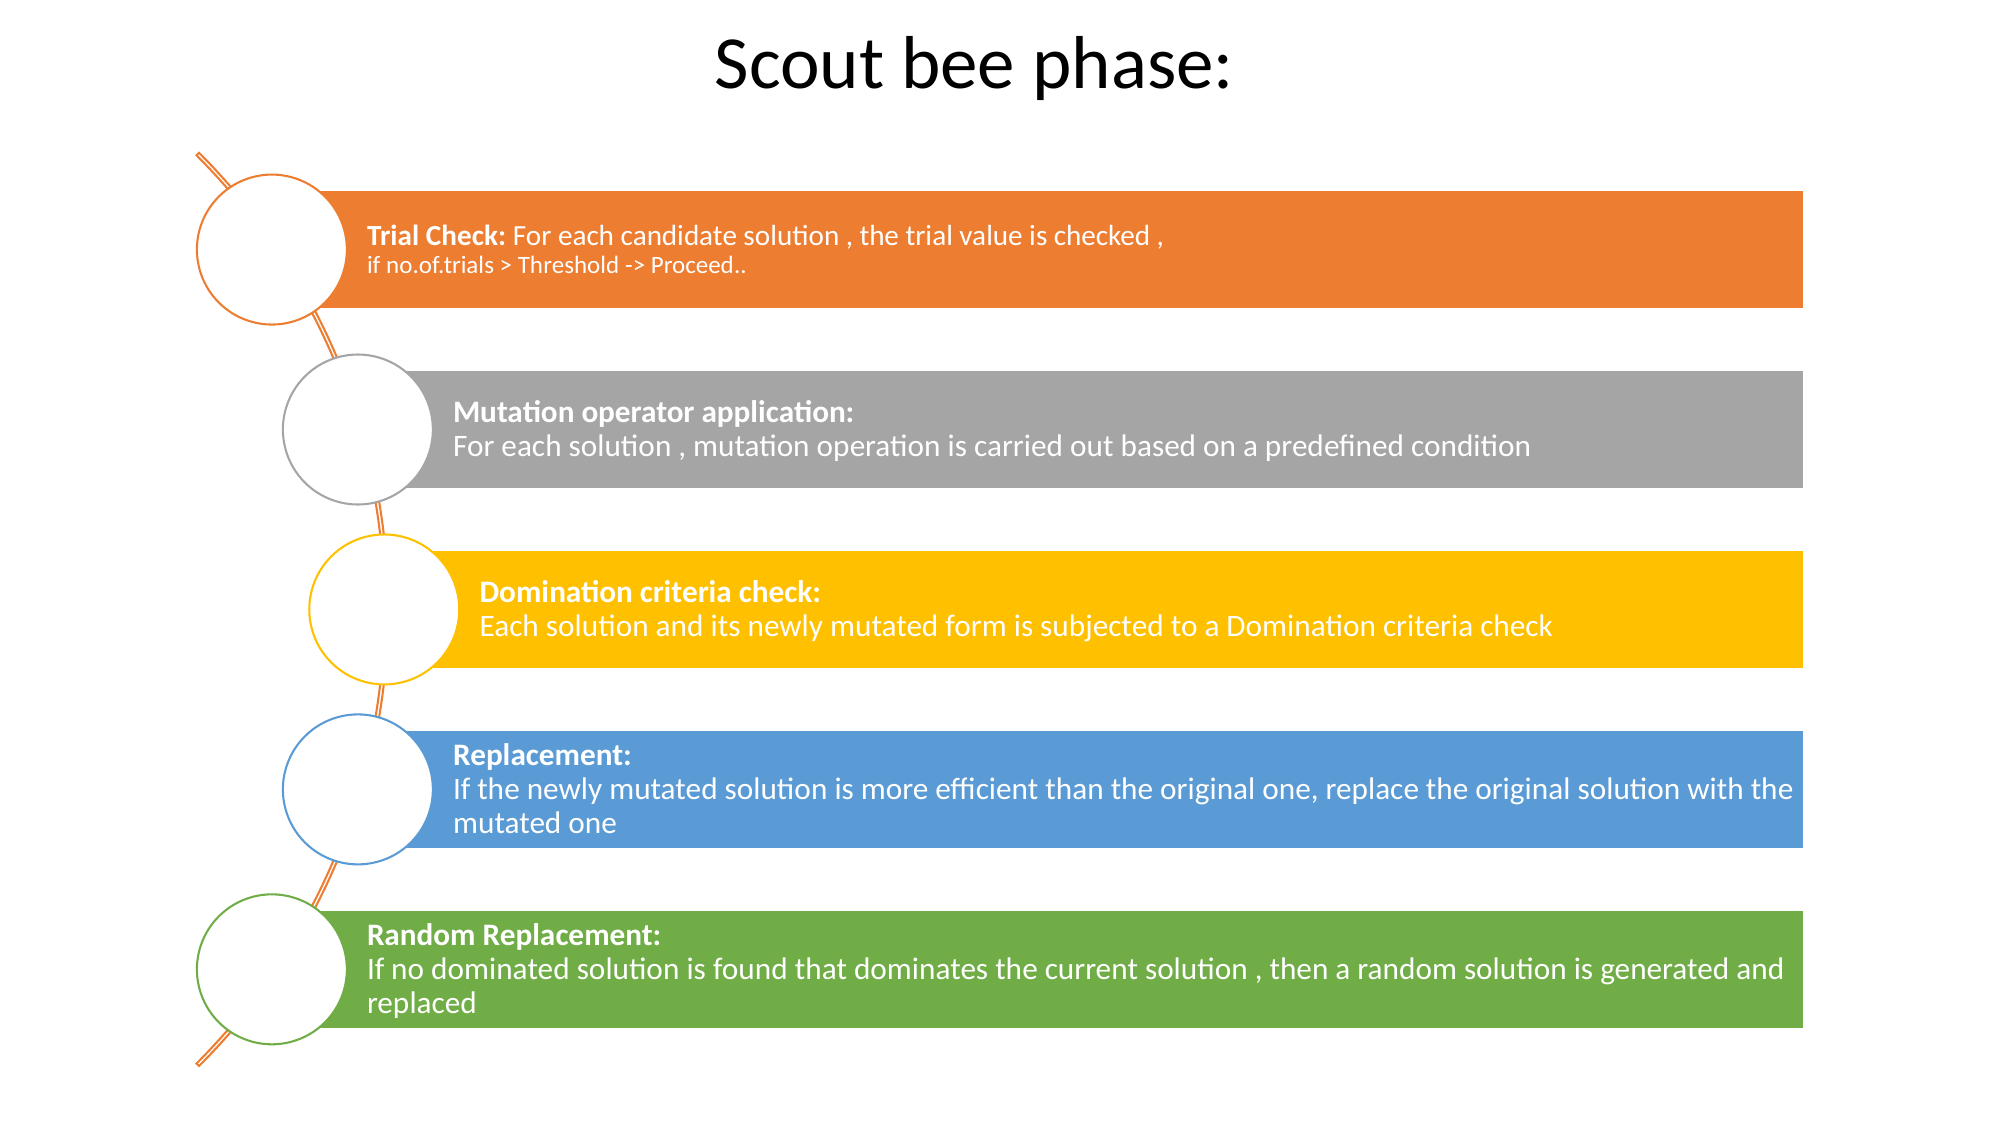

# Scout bee phase:
Trial Check: For each candidate solution , the trial value is checked ,
if no.of.trials > Threshold -> Proceed..
Mutation operator application:
For each solution , mutation operation is carried out based on a predefined condition
Domination criteria check:
Each solution and its newly mutated form is subjected to a Domination criteria check
Replacement:
If the newly mutated solution is more efficient than the original one, replace the original solution with the mutated one
Random Replacement:
If no dominated solution is found that dominates the current solution , then a random solution is generated and replaced